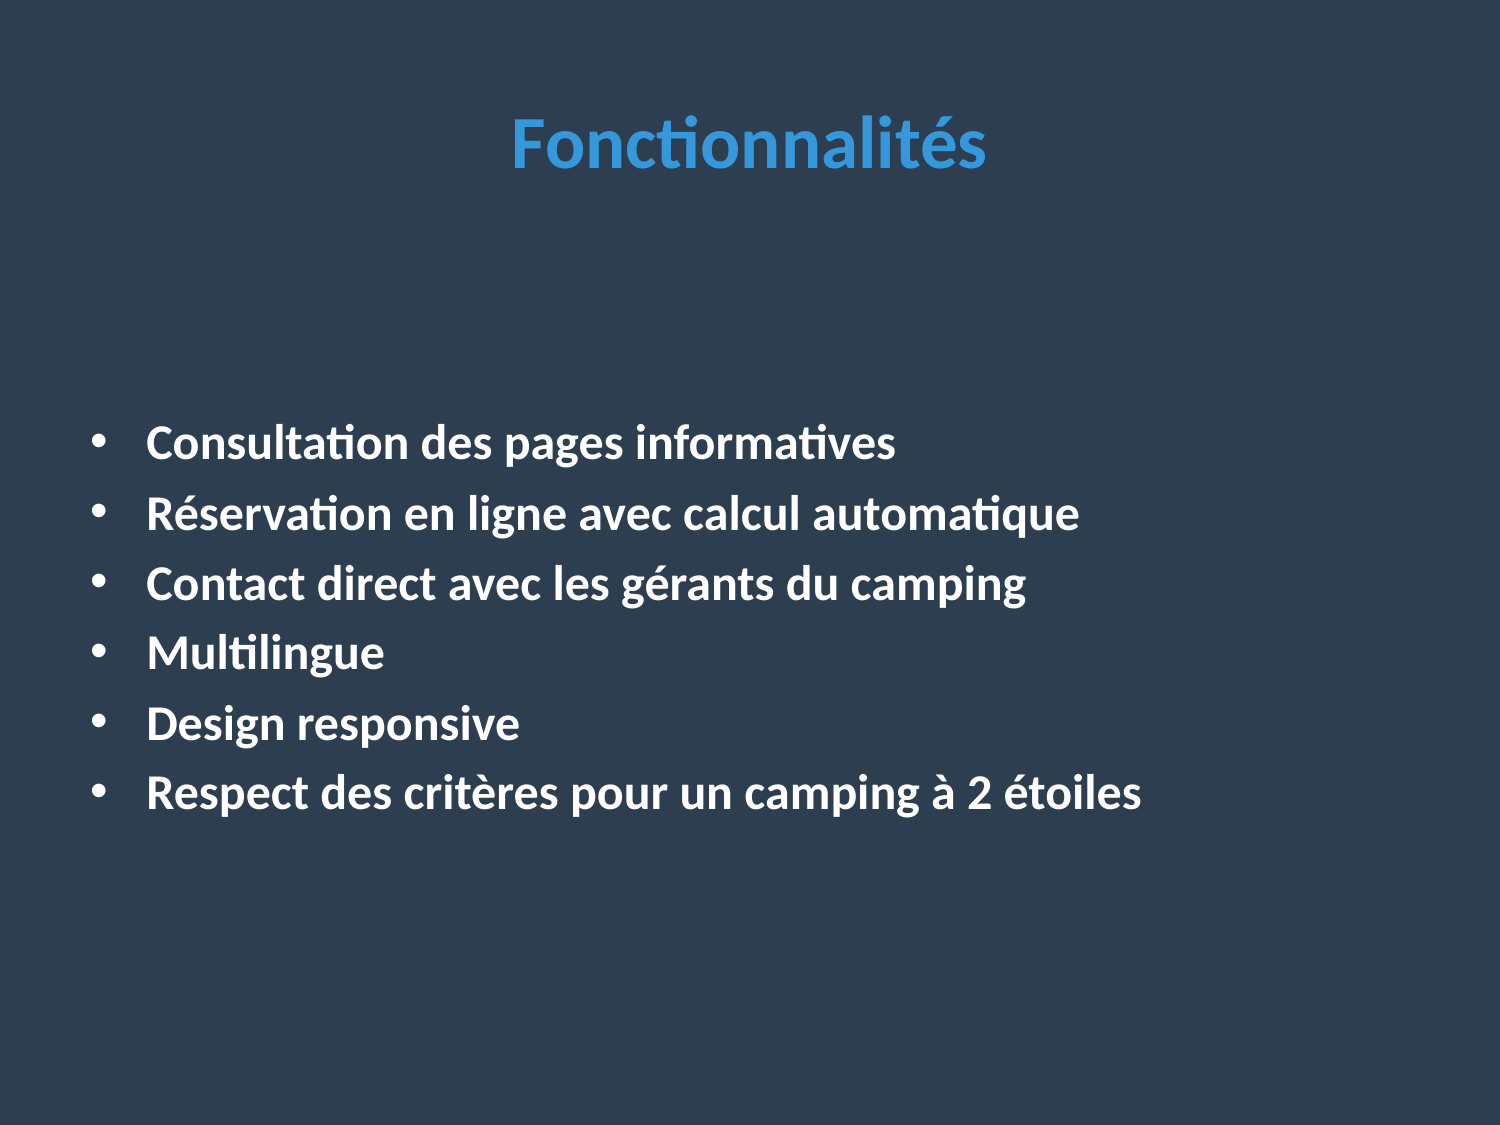

# Fonctionnalités

Consultation des pages informatives
Réservation en ligne avec calcul automatique
Contact direct avec les gérants du camping
Multilingue
Design responsive
Respect des critères pour un camping à 2 étoiles